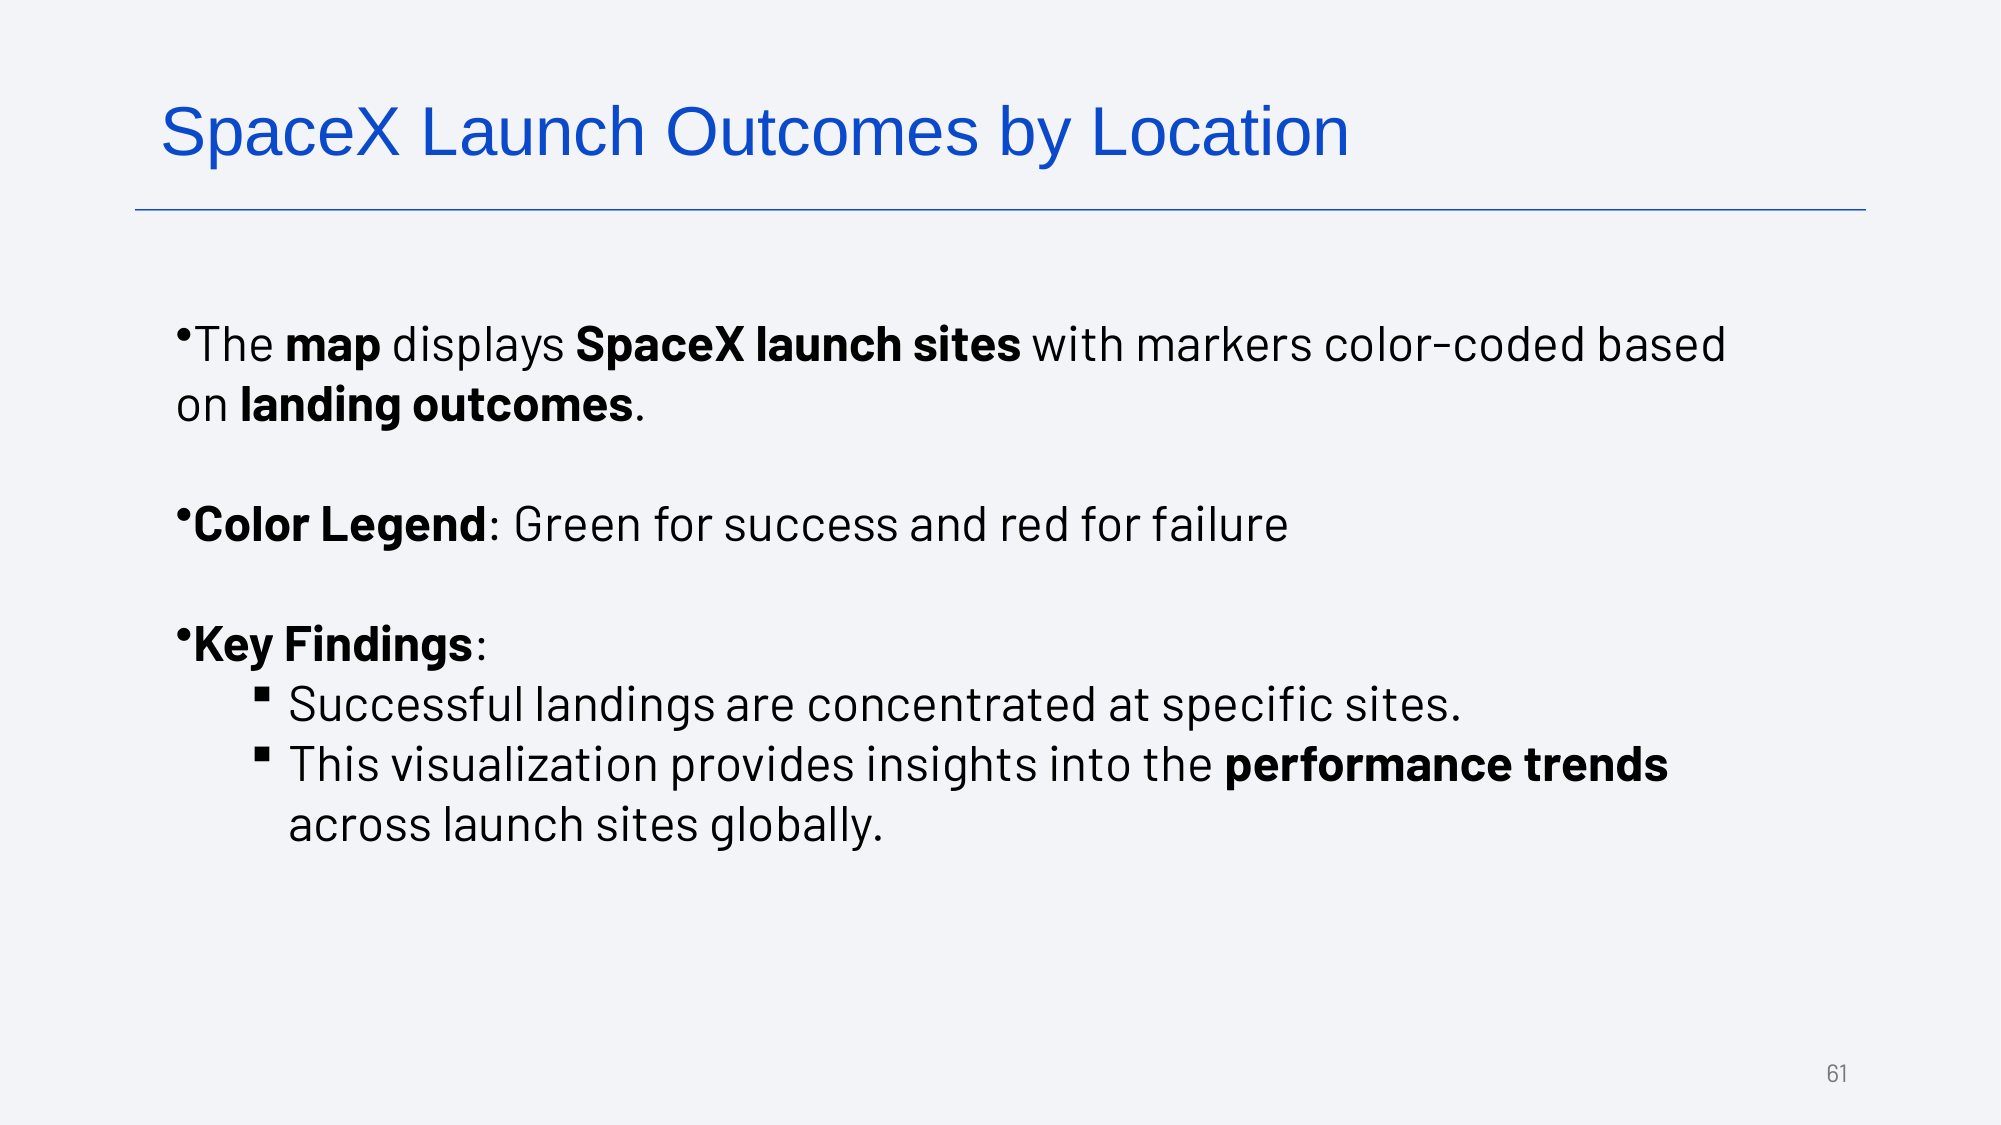

SpaceX Launch Outcomes by Location
The map displays SpaceX launch sites with markers color-coded based on landing outcomes.

Color Legend: Green for success and red for failure

Key Findings:
Successful landings are concentrated at specific sites.
This visualization provides insights into the performance trends across launch sites globally.
61